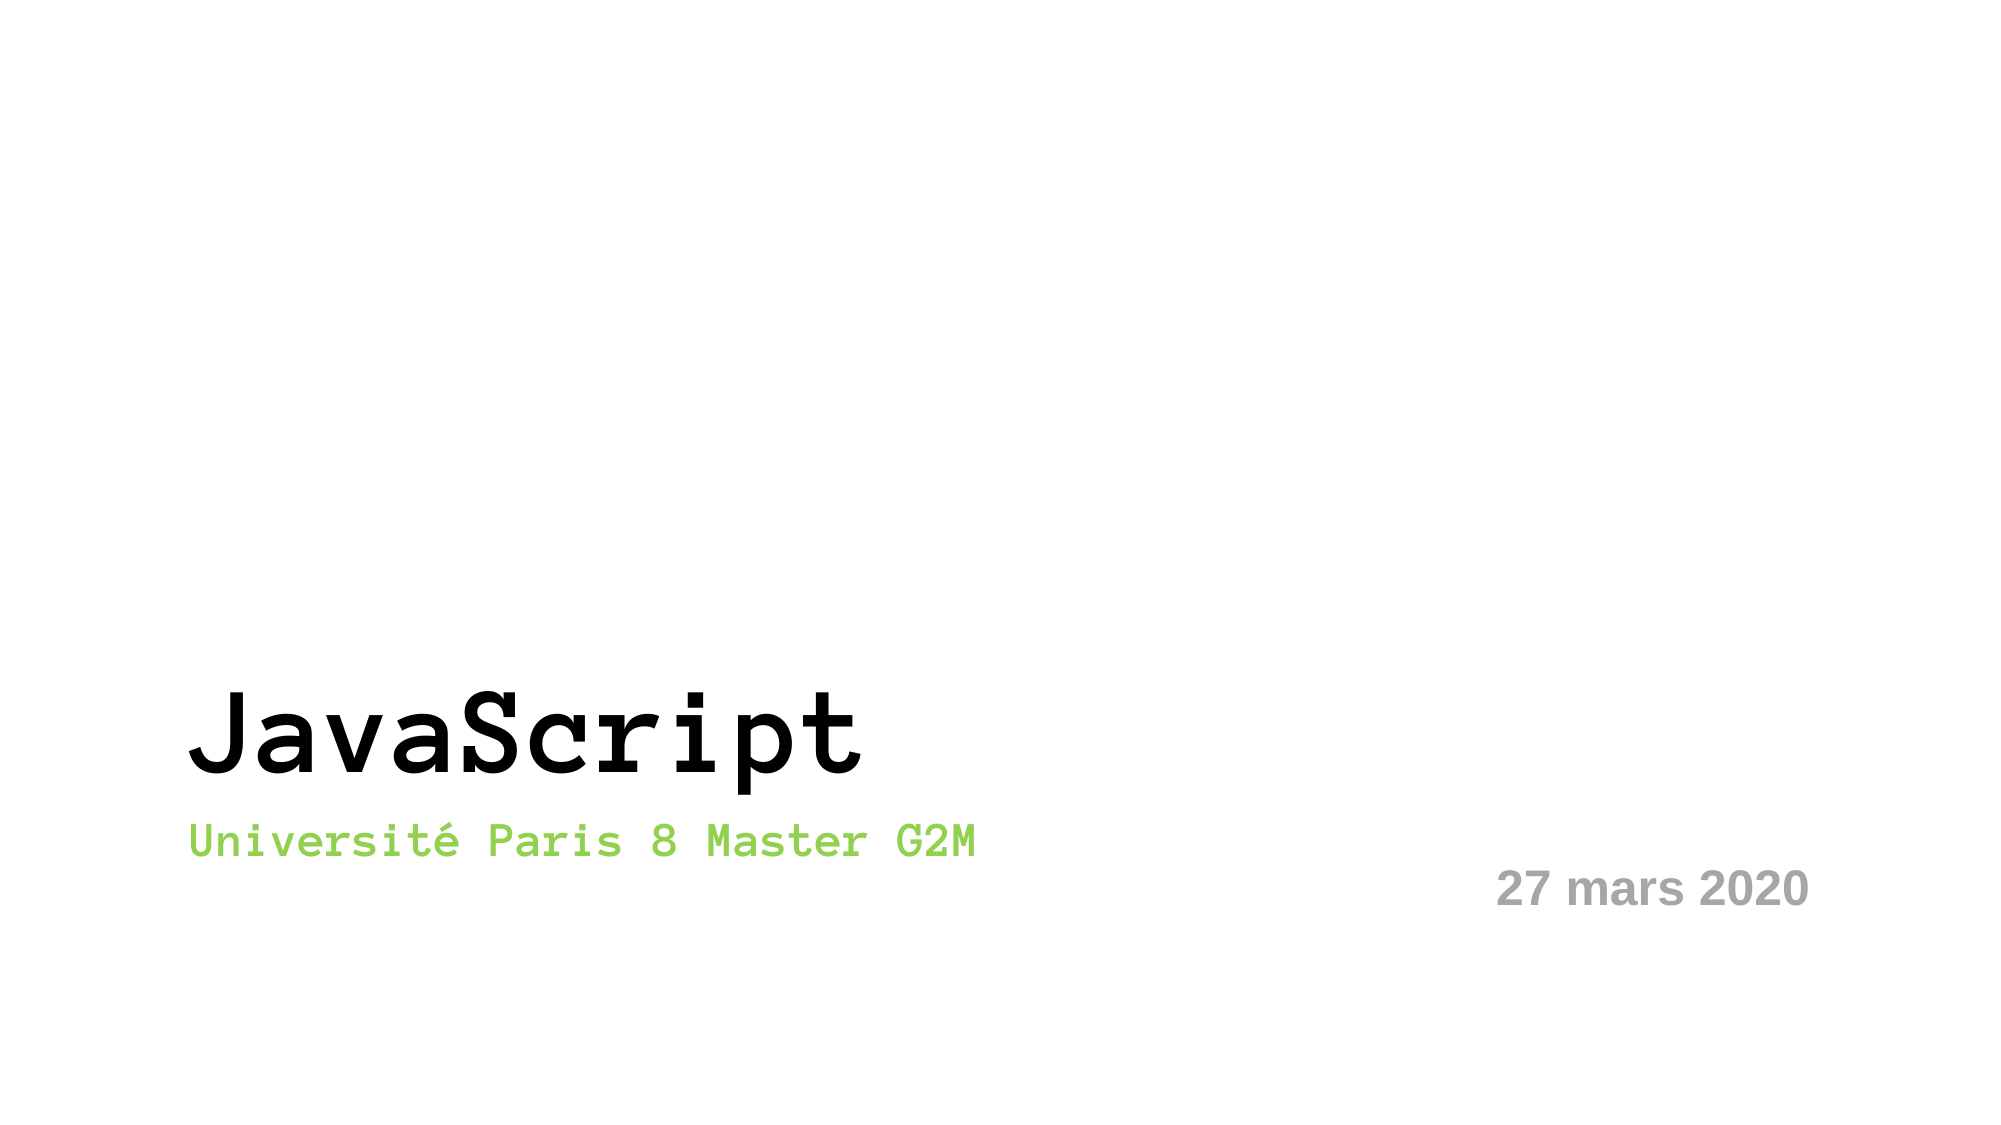

# JavaScript
Université Paris 8 Master G2M
27 mars 2020